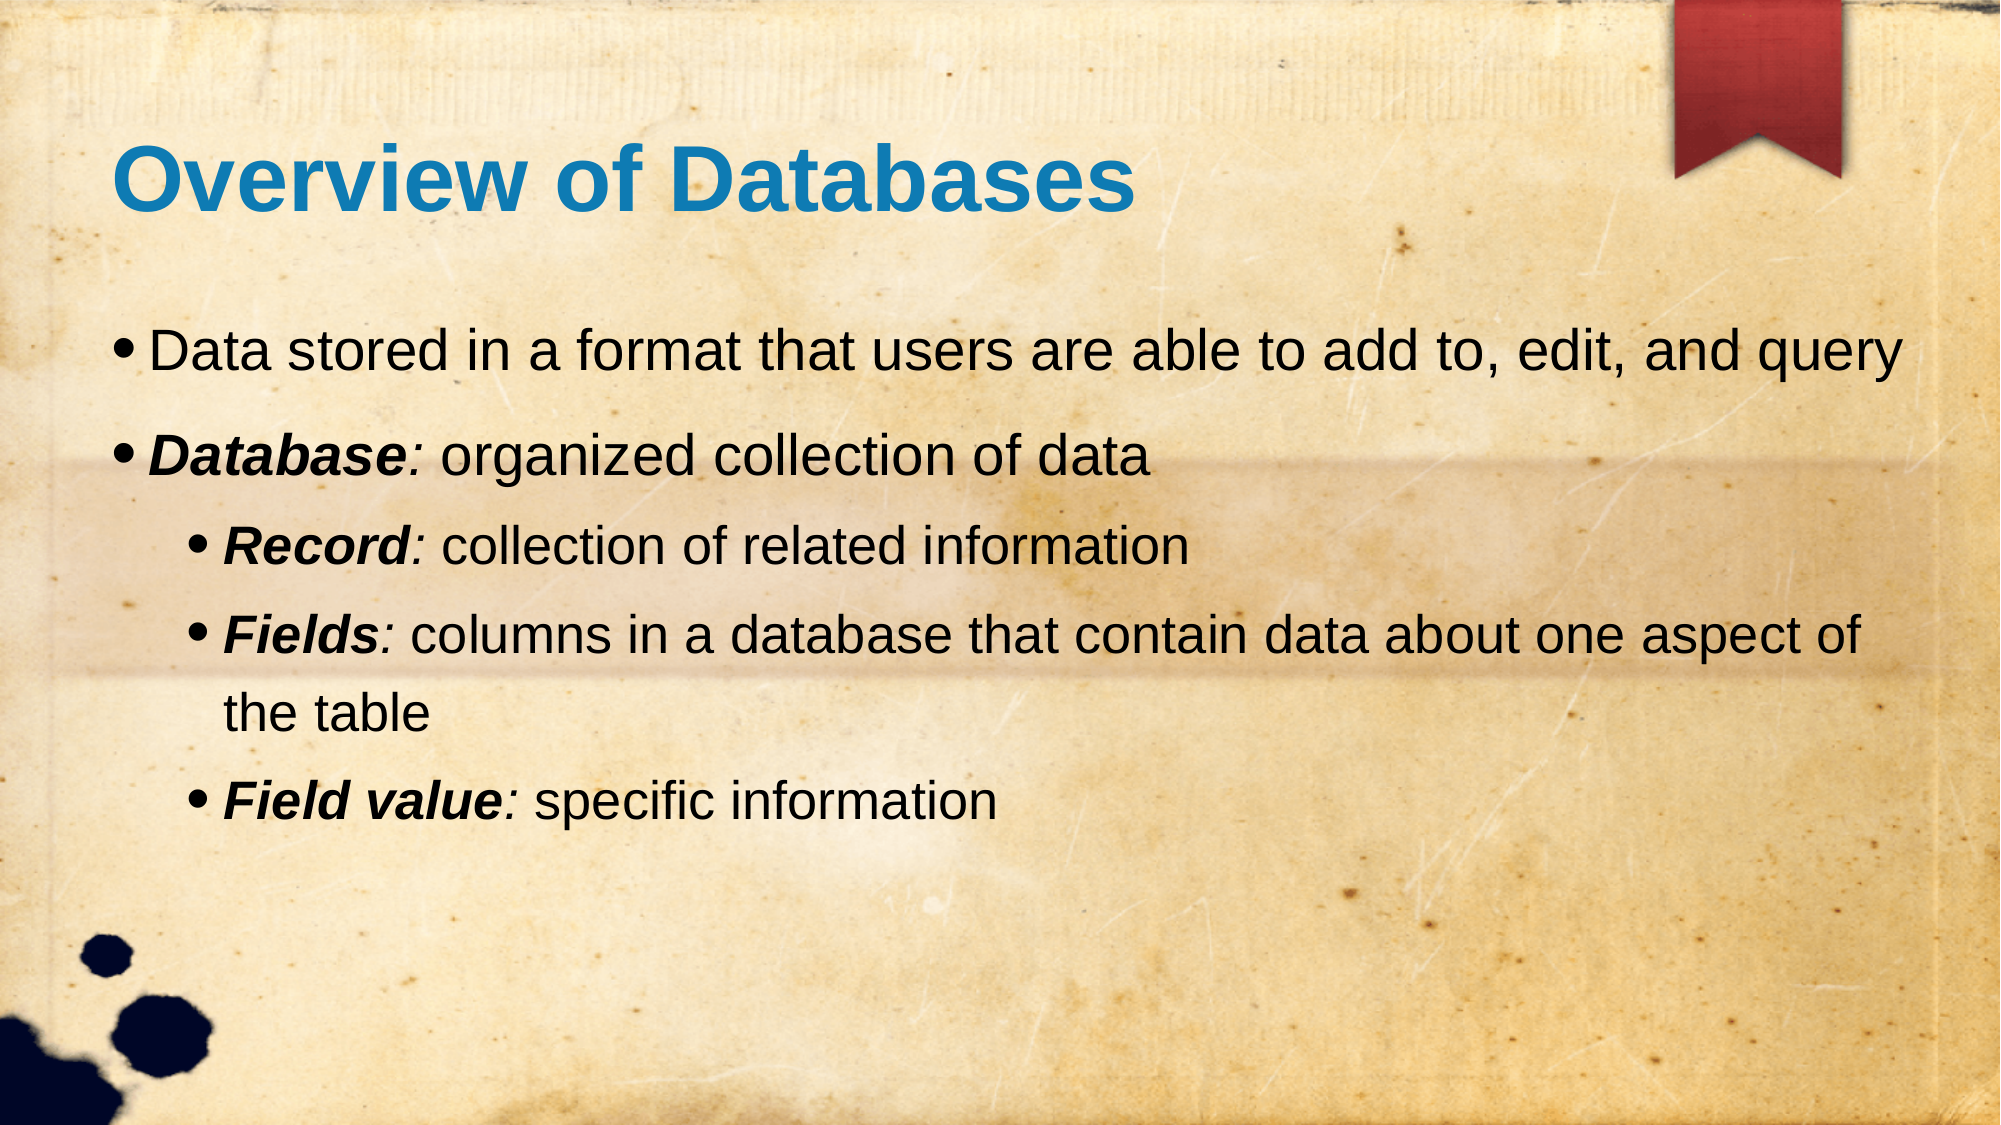

Overview of Databases
Data stored in a format that users are able to add to, edit, and query
Database: organized collection of data
Record: collection of related information
Fields: columns in a database that contain data about one aspect of the table
Field value: specific information